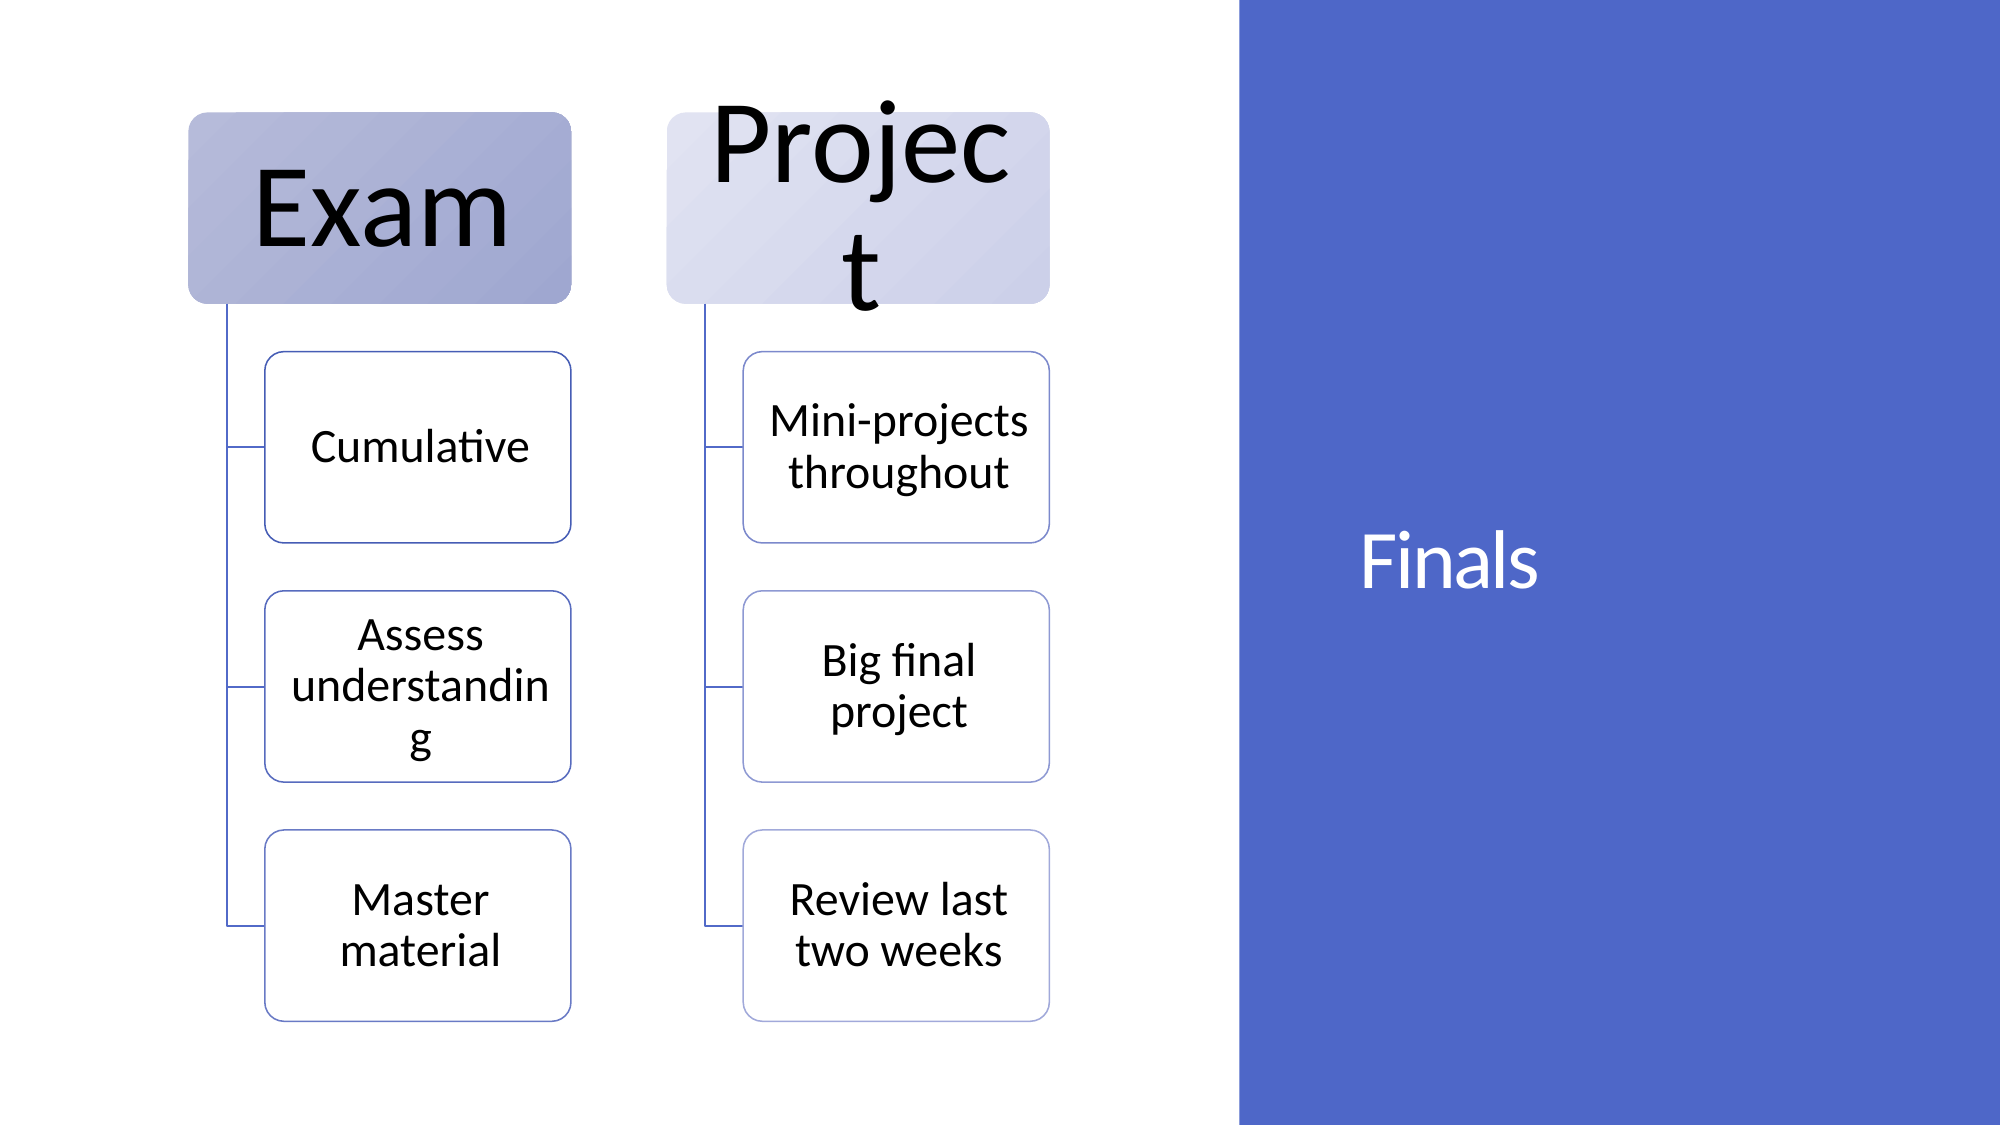

# Finals
Exam
Cumulative
Assess understanding
Master material
Project
Mini-projects throughout
Big final project
Review last two weeks